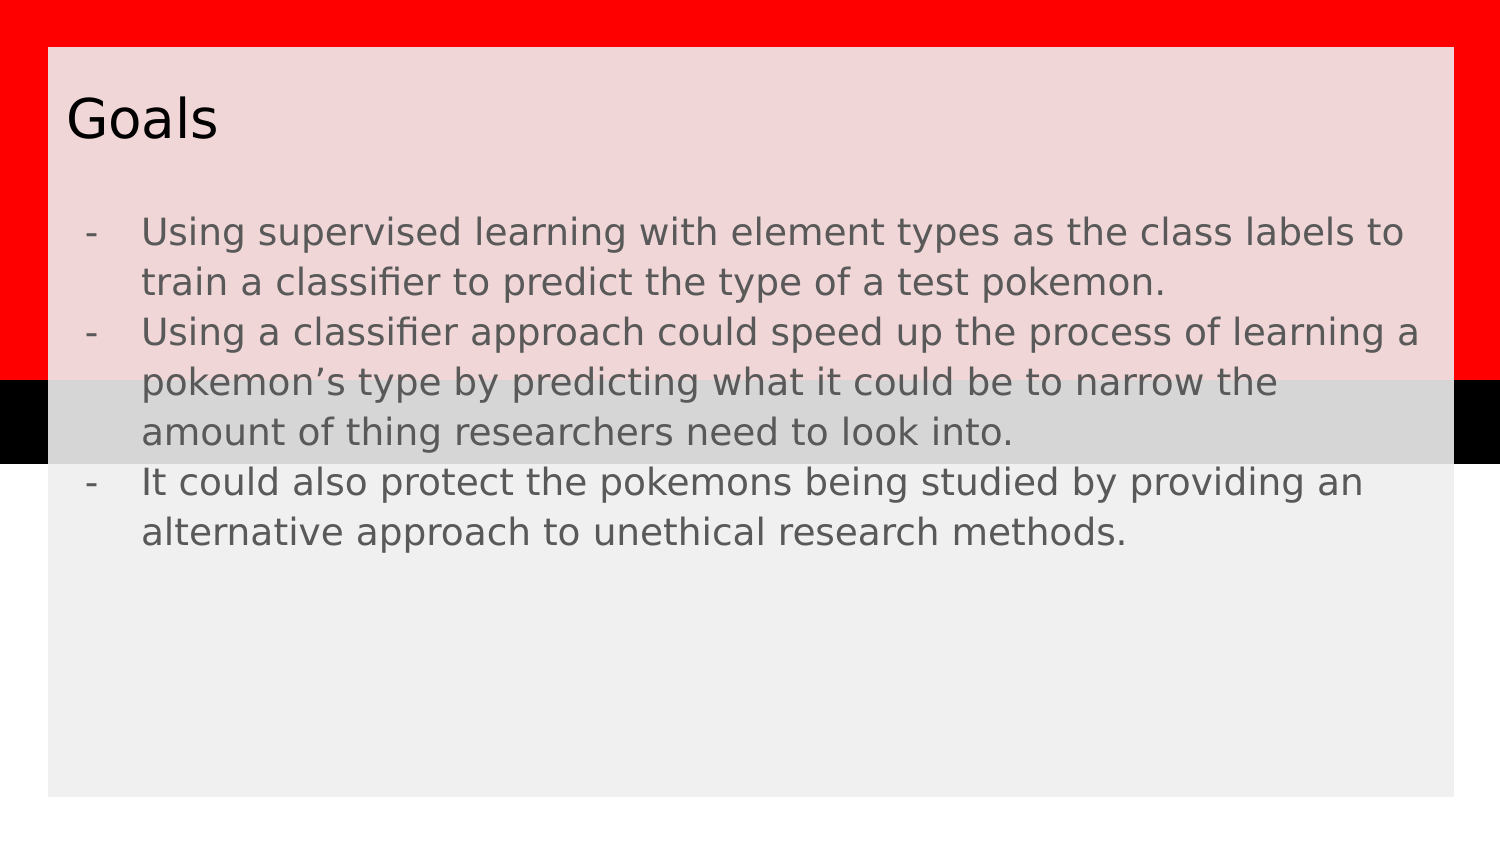

# Goals
Using supervised learning with element types as the class labels to train a classifier to predict the type of a test pokemon.
Using a classifier approach could speed up the process of learning a pokemon’s type by predicting what it could be to narrow the amount of thing researchers need to look into.
It could also protect the pokemons being studied by providing an alternative approach to unethical research methods.